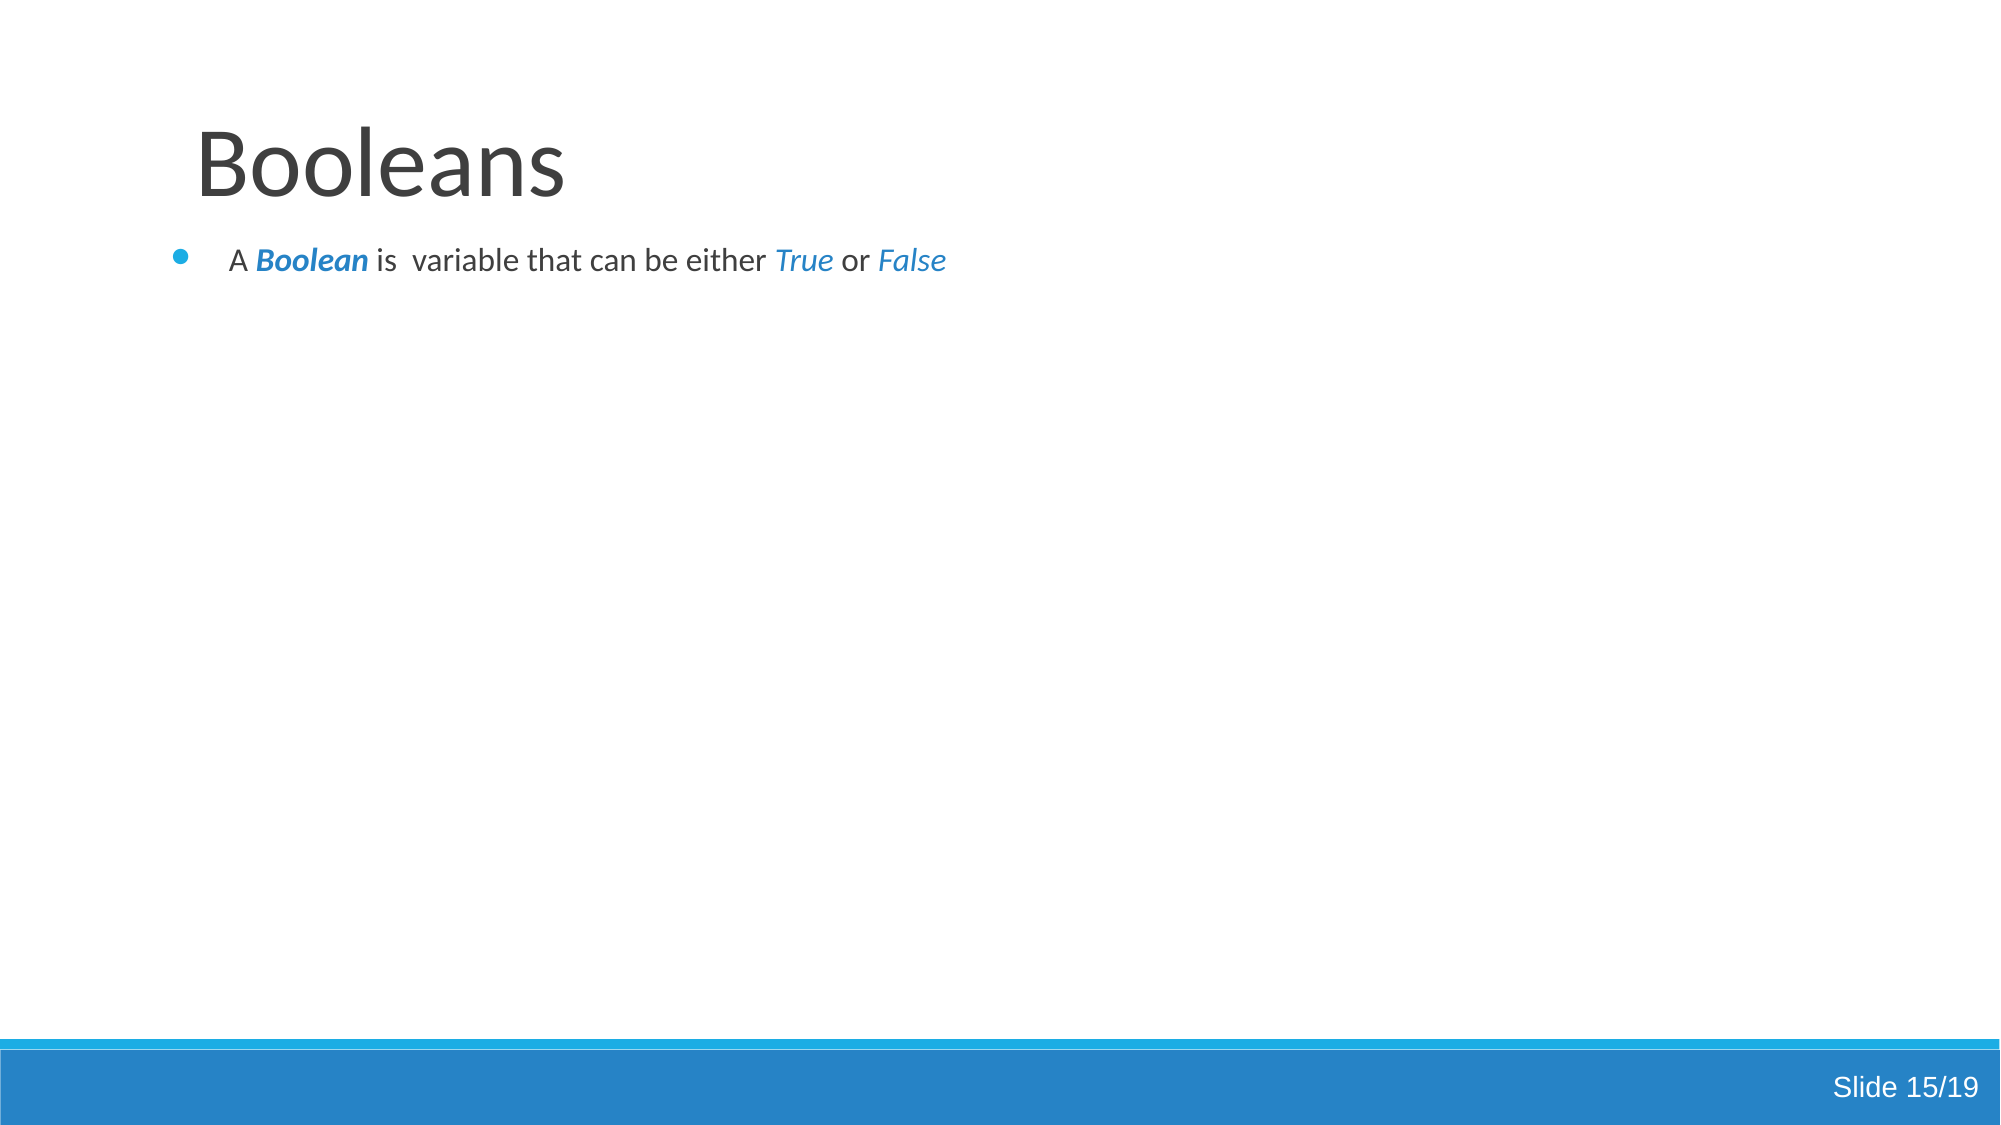

# Booleans
A Boolean is  variable that can be either True or False

Slide 15/19